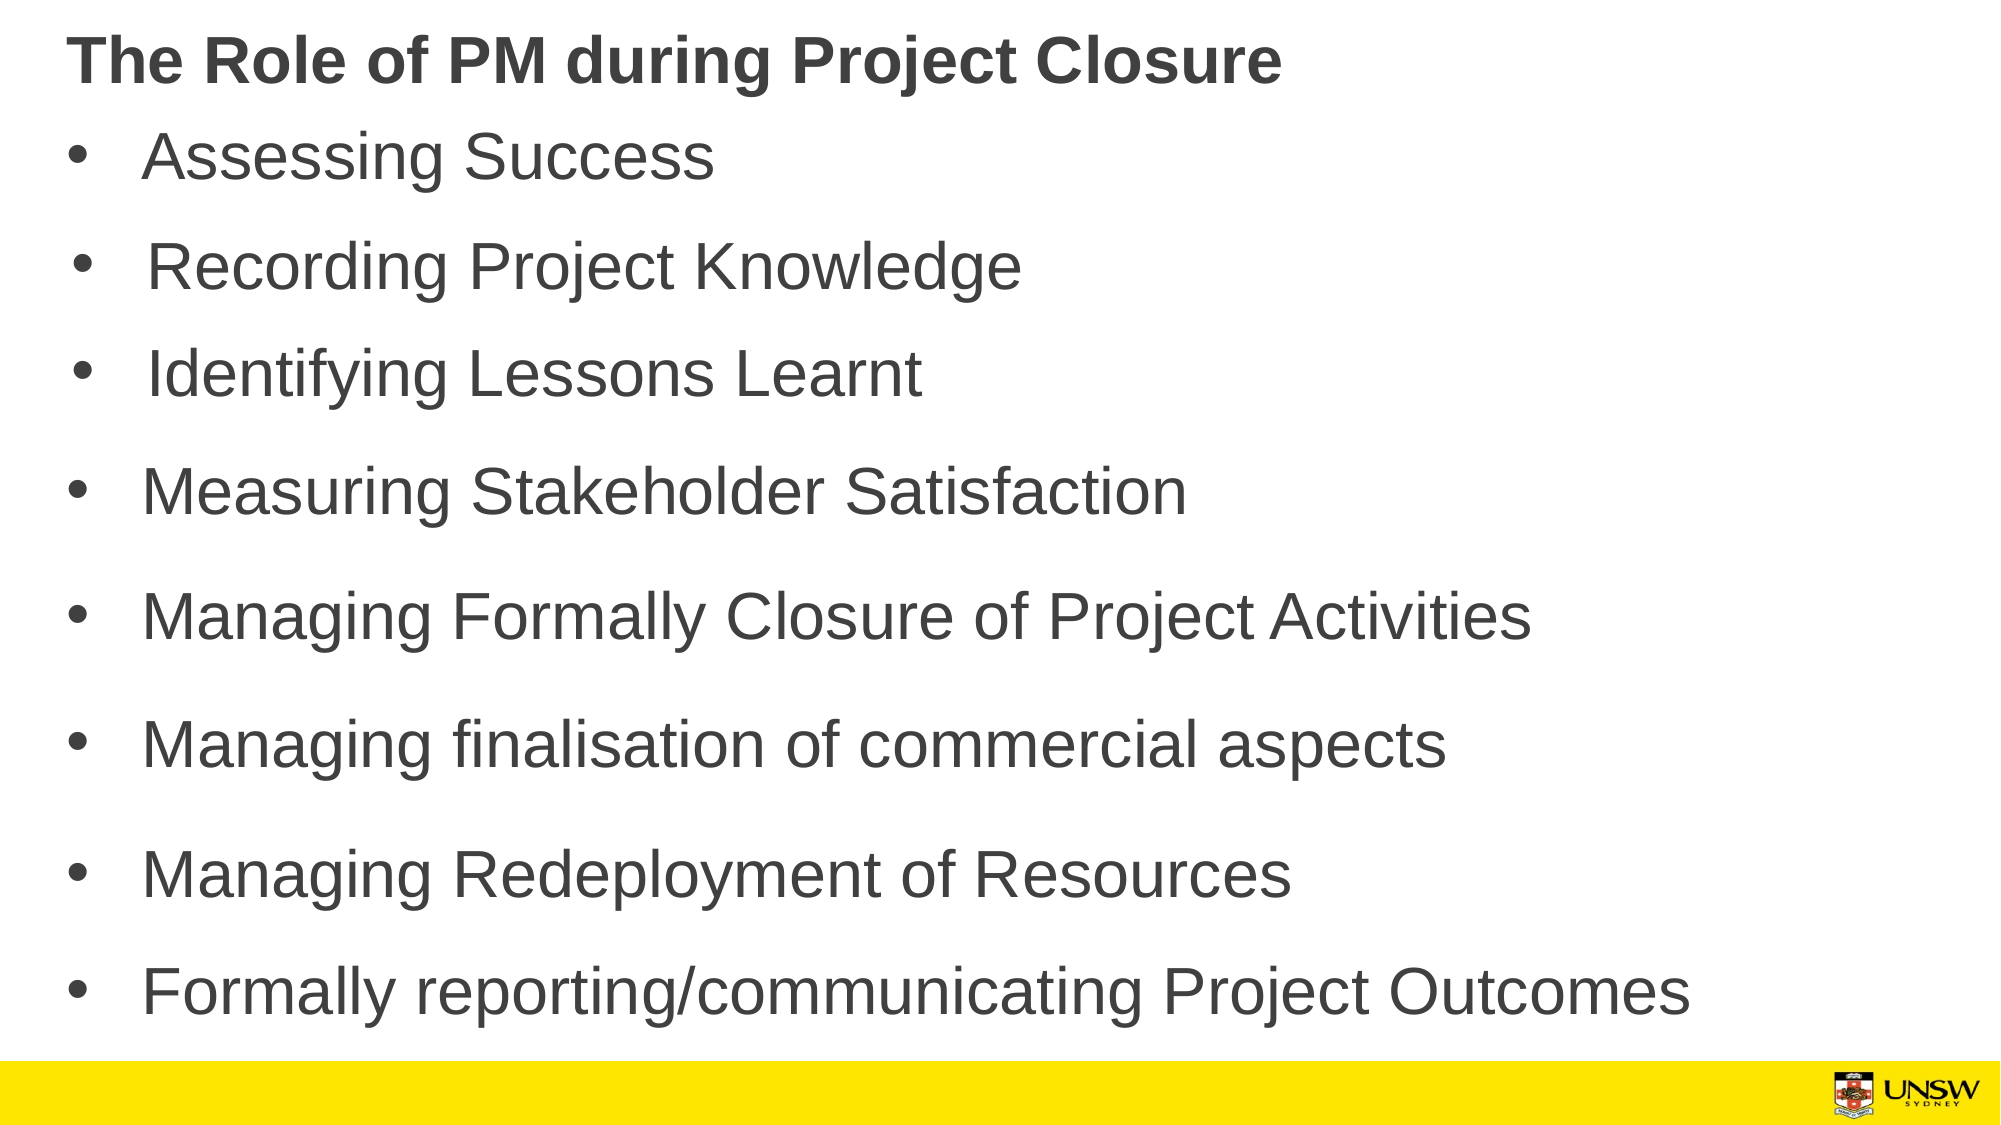

The Role of PM during Project Closure
Assessing Success

Recording Project Knowledge

Identifying Lessons Learnt

Measuring Stakeholder Satisfaction
Managing Formally Closure of Project Activities

Managing finalisation of commercial aspects

Managing Redeployment of Resources

Formally reporting/communicating Project Outcomes